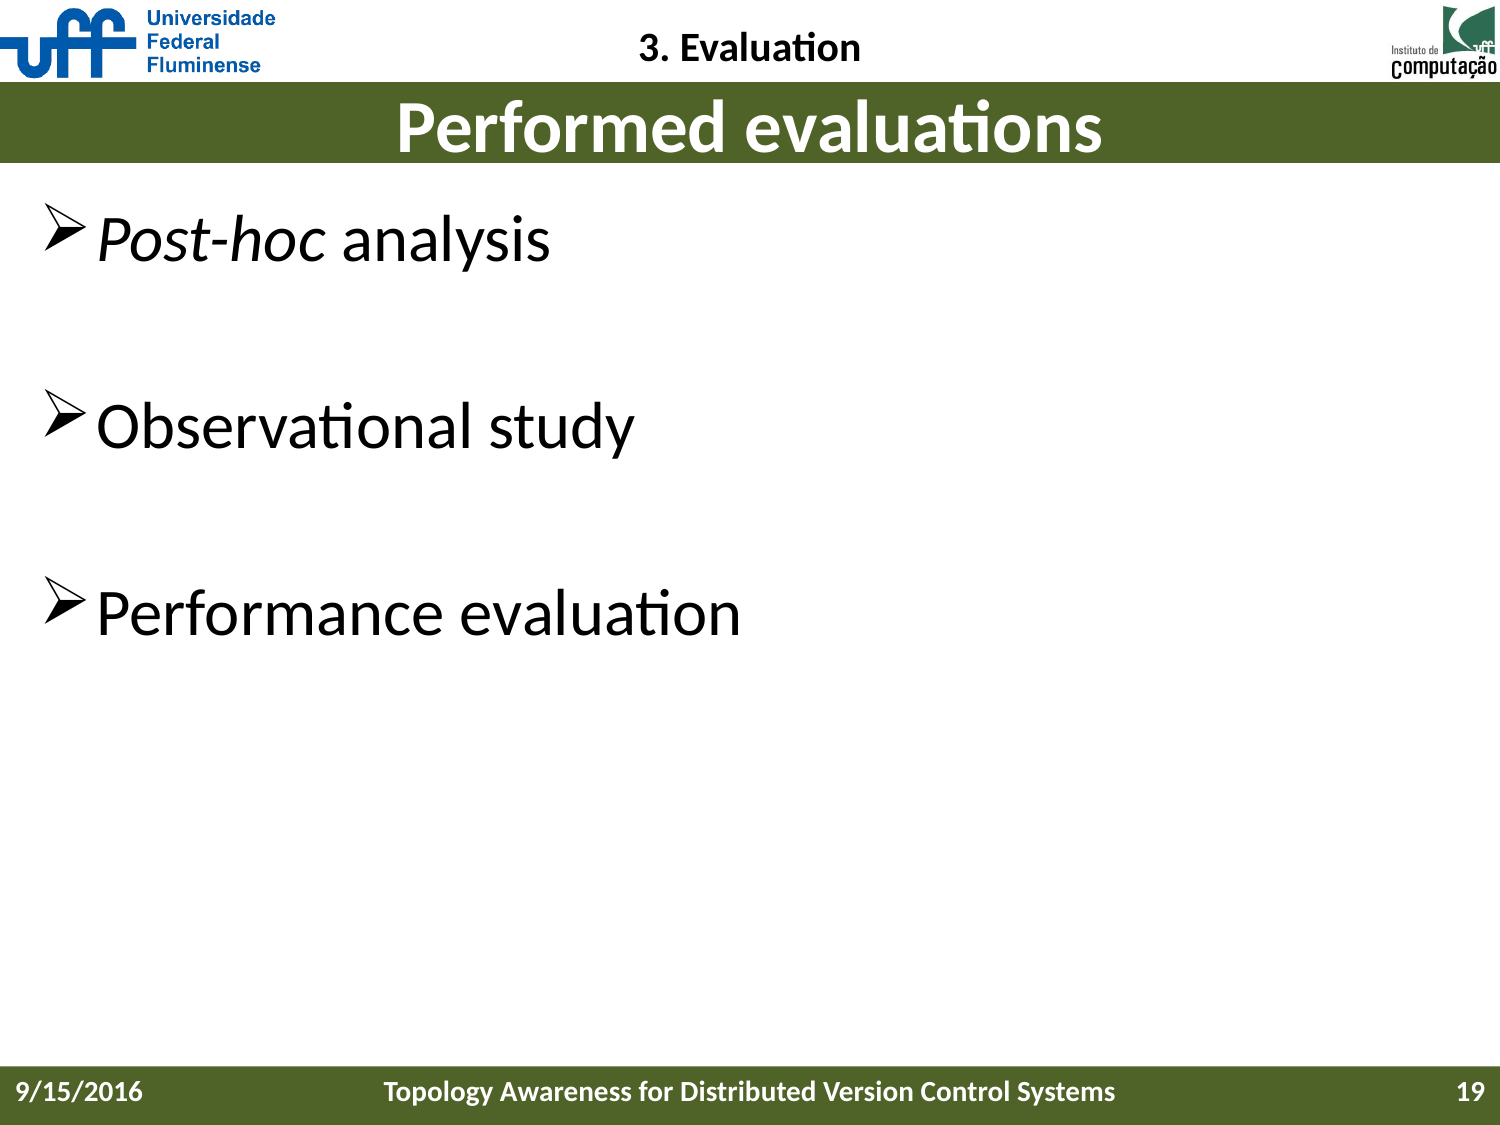

3. Evaluation
# Performed evaluations
Post-hoc analysis

Observational study

Performance evaluation
9/15/2016
Topology Awareness for Distributed Version Control Systems
19